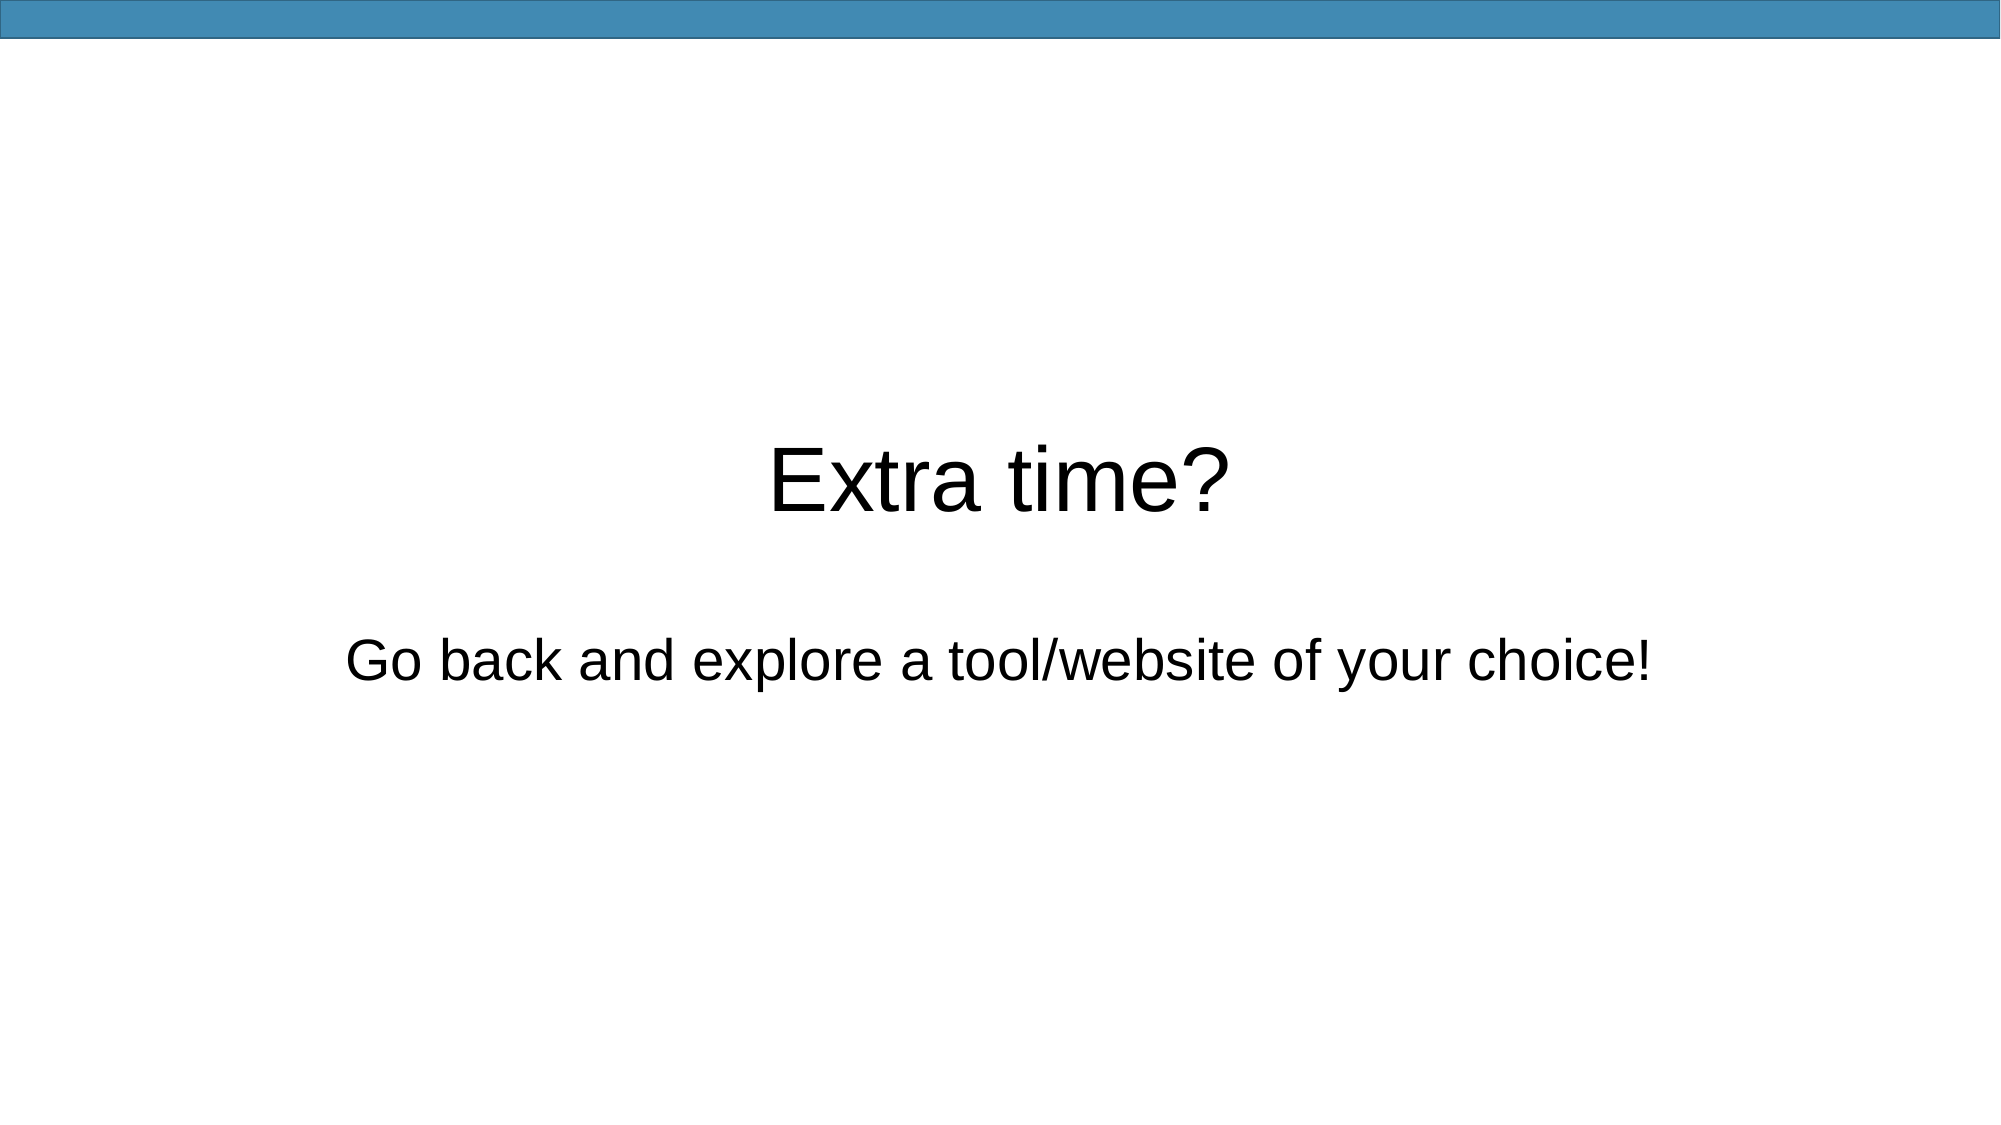

# Extra time? Go back and explore a tool/website of your choice!